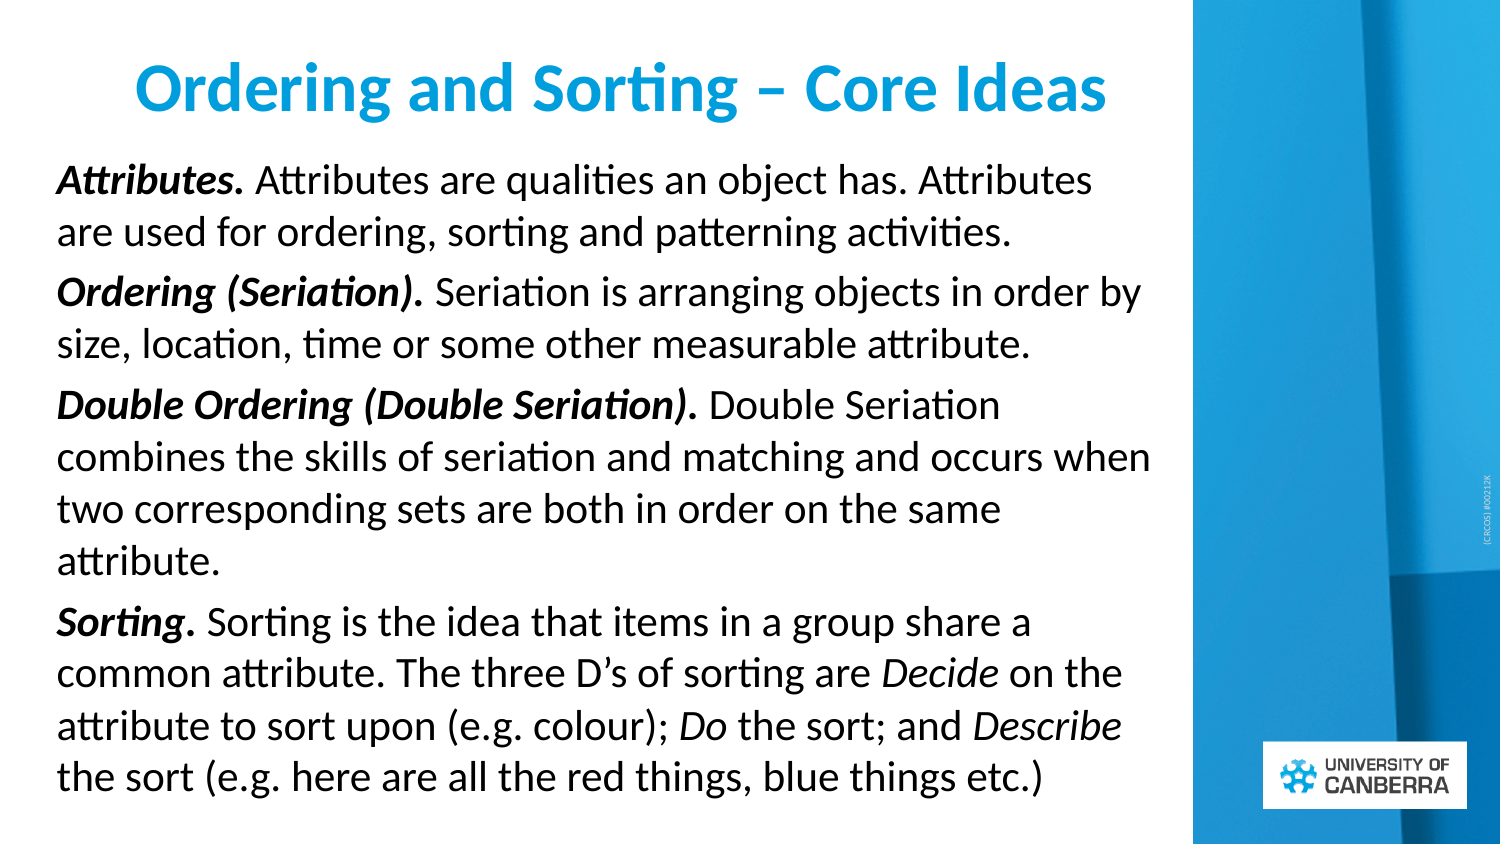

# Ordering and Sorting – Core Ideas
Attributes. Attributes are qualities an object has. Attributes are used for ordering, sorting and patterning activities.
Ordering (Seriation). Seriation is arranging objects in order by size, location, time or some other measurable attribute.
Double Ordering (Double Seriation). Double Seriation combines the skills of seriation and matching and occurs when two corresponding sets are both in order on the same attribute.
Sorting. Sorting is the idea that items in a group share a common attribute. The three D’s of sorting are Decide on the attribute to sort upon (e.g. colour); Do the sort; and Describe the sort (e.g. here are all the red things, blue things etc.)